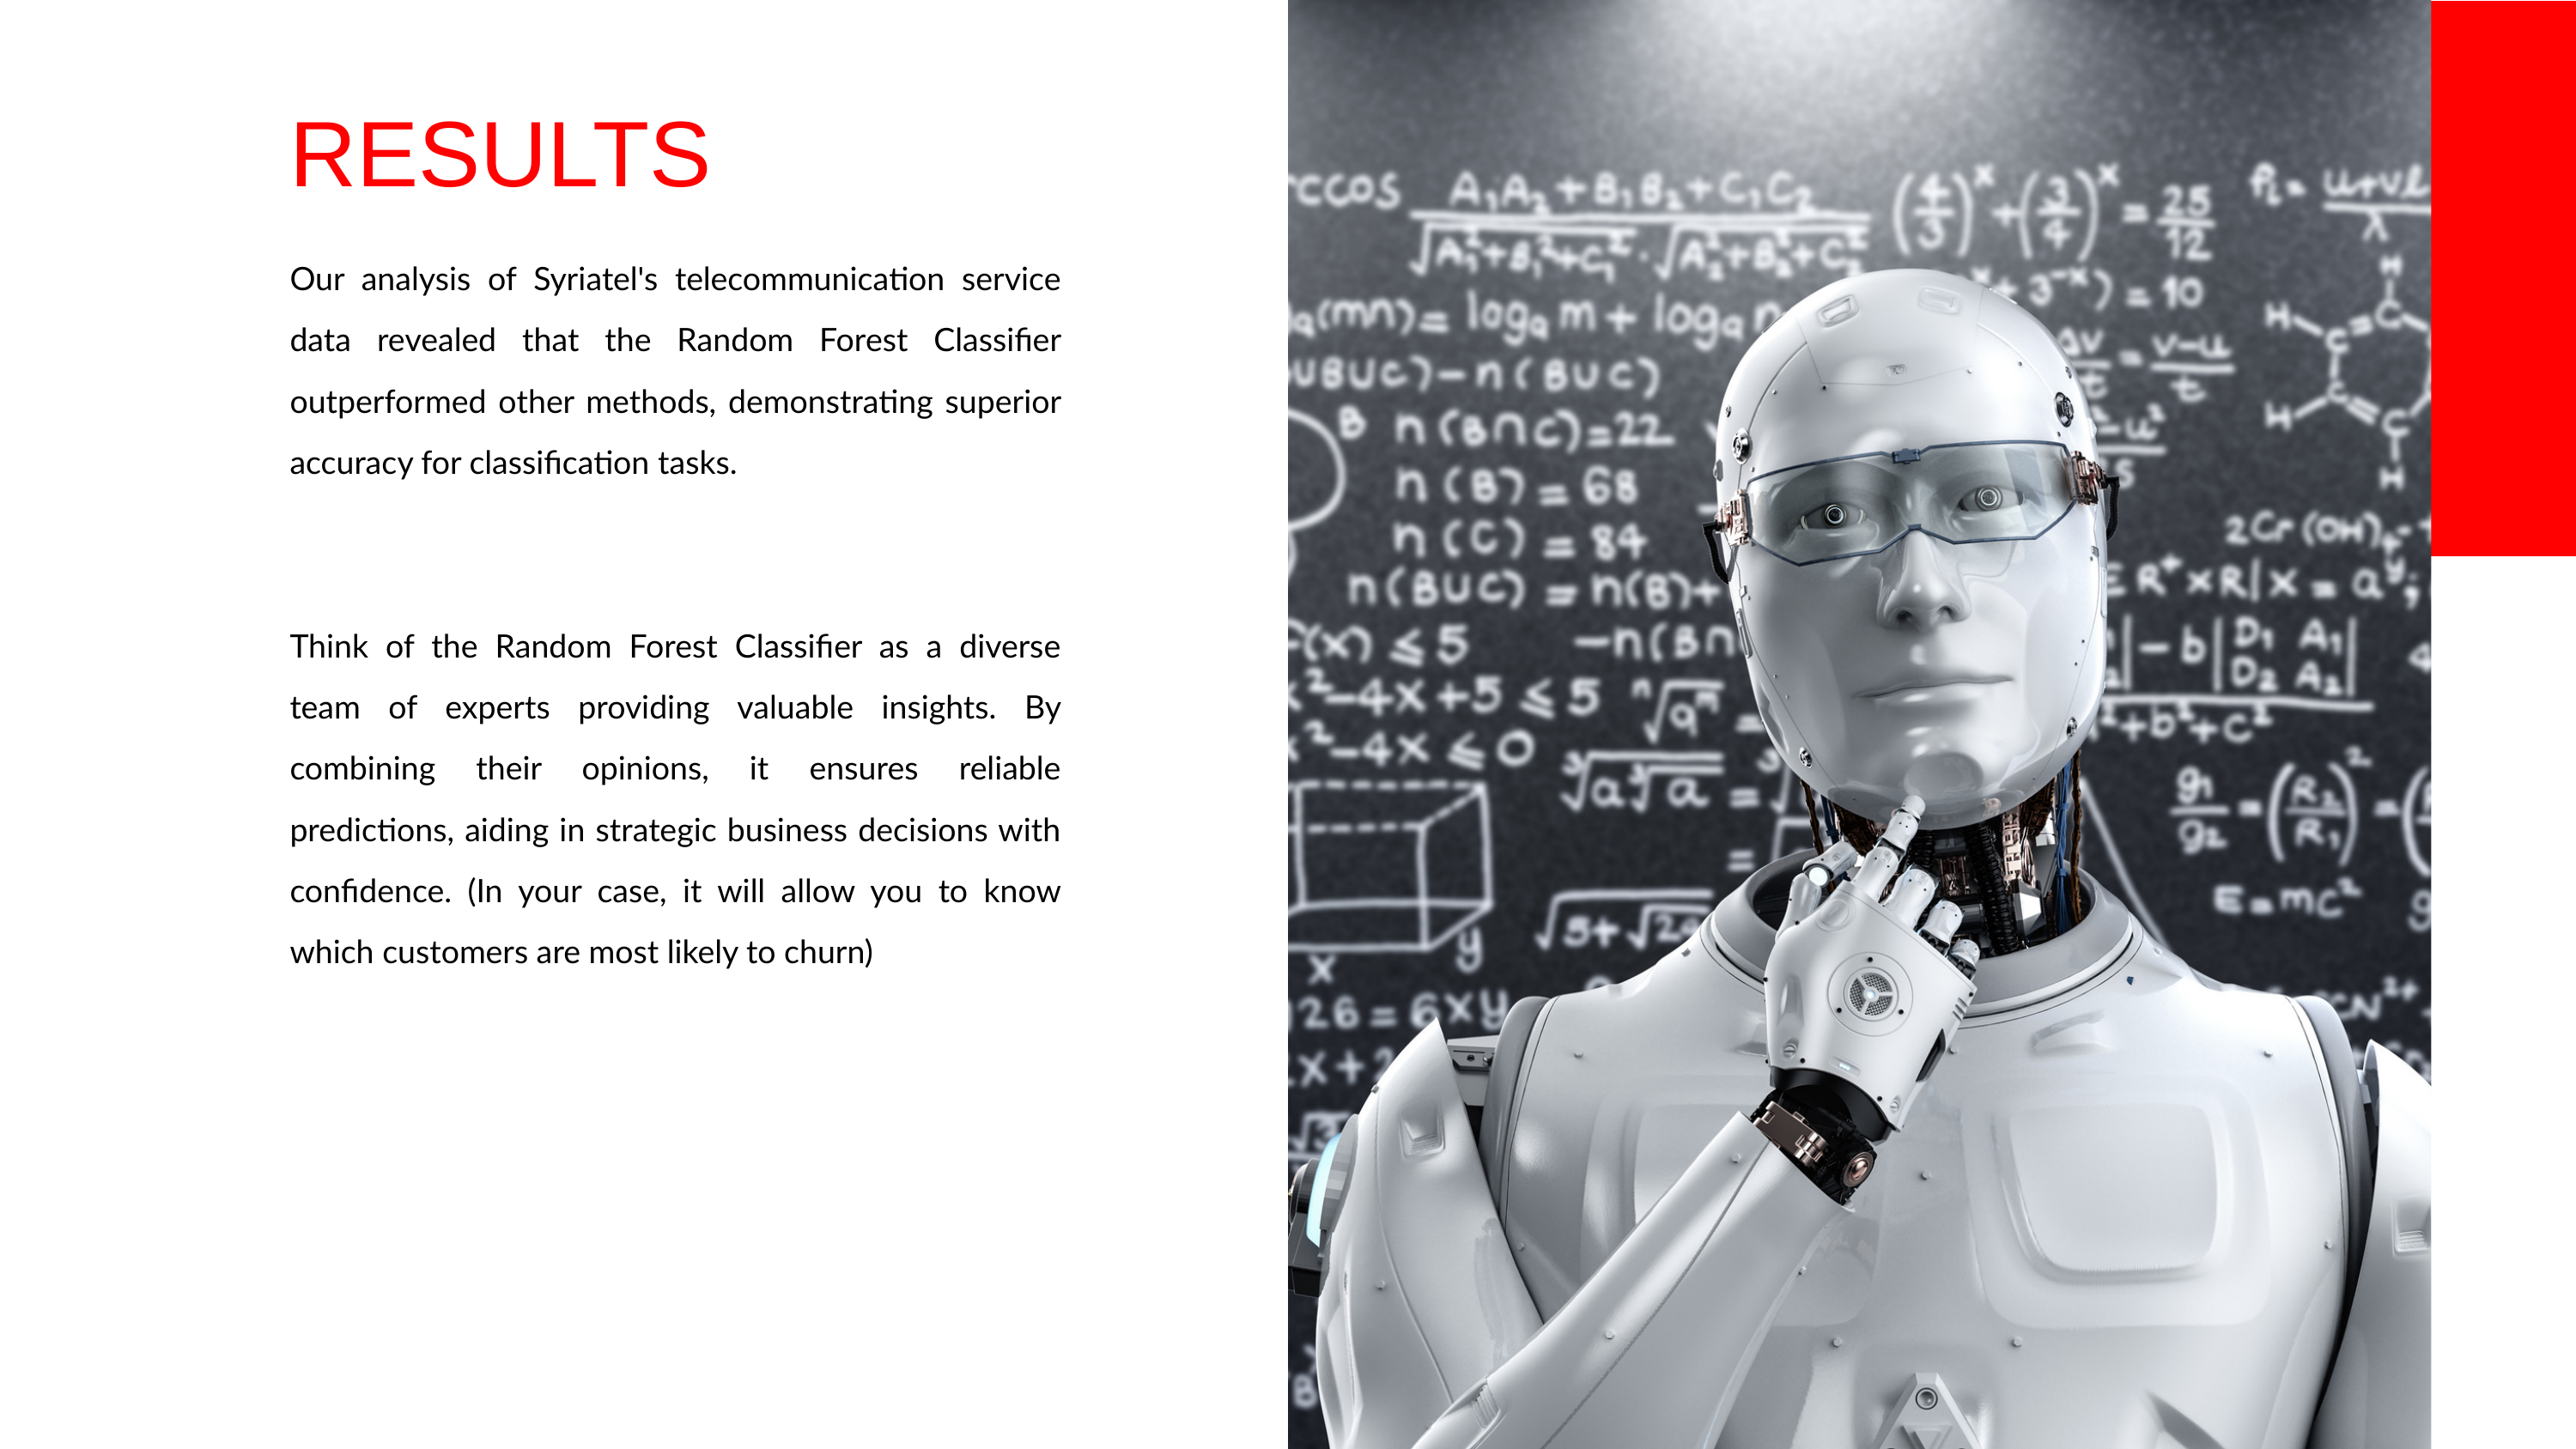

RESULTS
Our analysis of Syriatel's telecommunication service data revealed that the Random Forest Classifier outperformed other methods, demonstrating superior accuracy for classification tasks.

Think of the Random Forest Classifier as a diverse team of experts providing valuable insights. By combining their opinions, it ensures reliable predictions, aiding in strategic business decisions with confidence. (In your case, it will allow you to know which customers are most likely to churn)